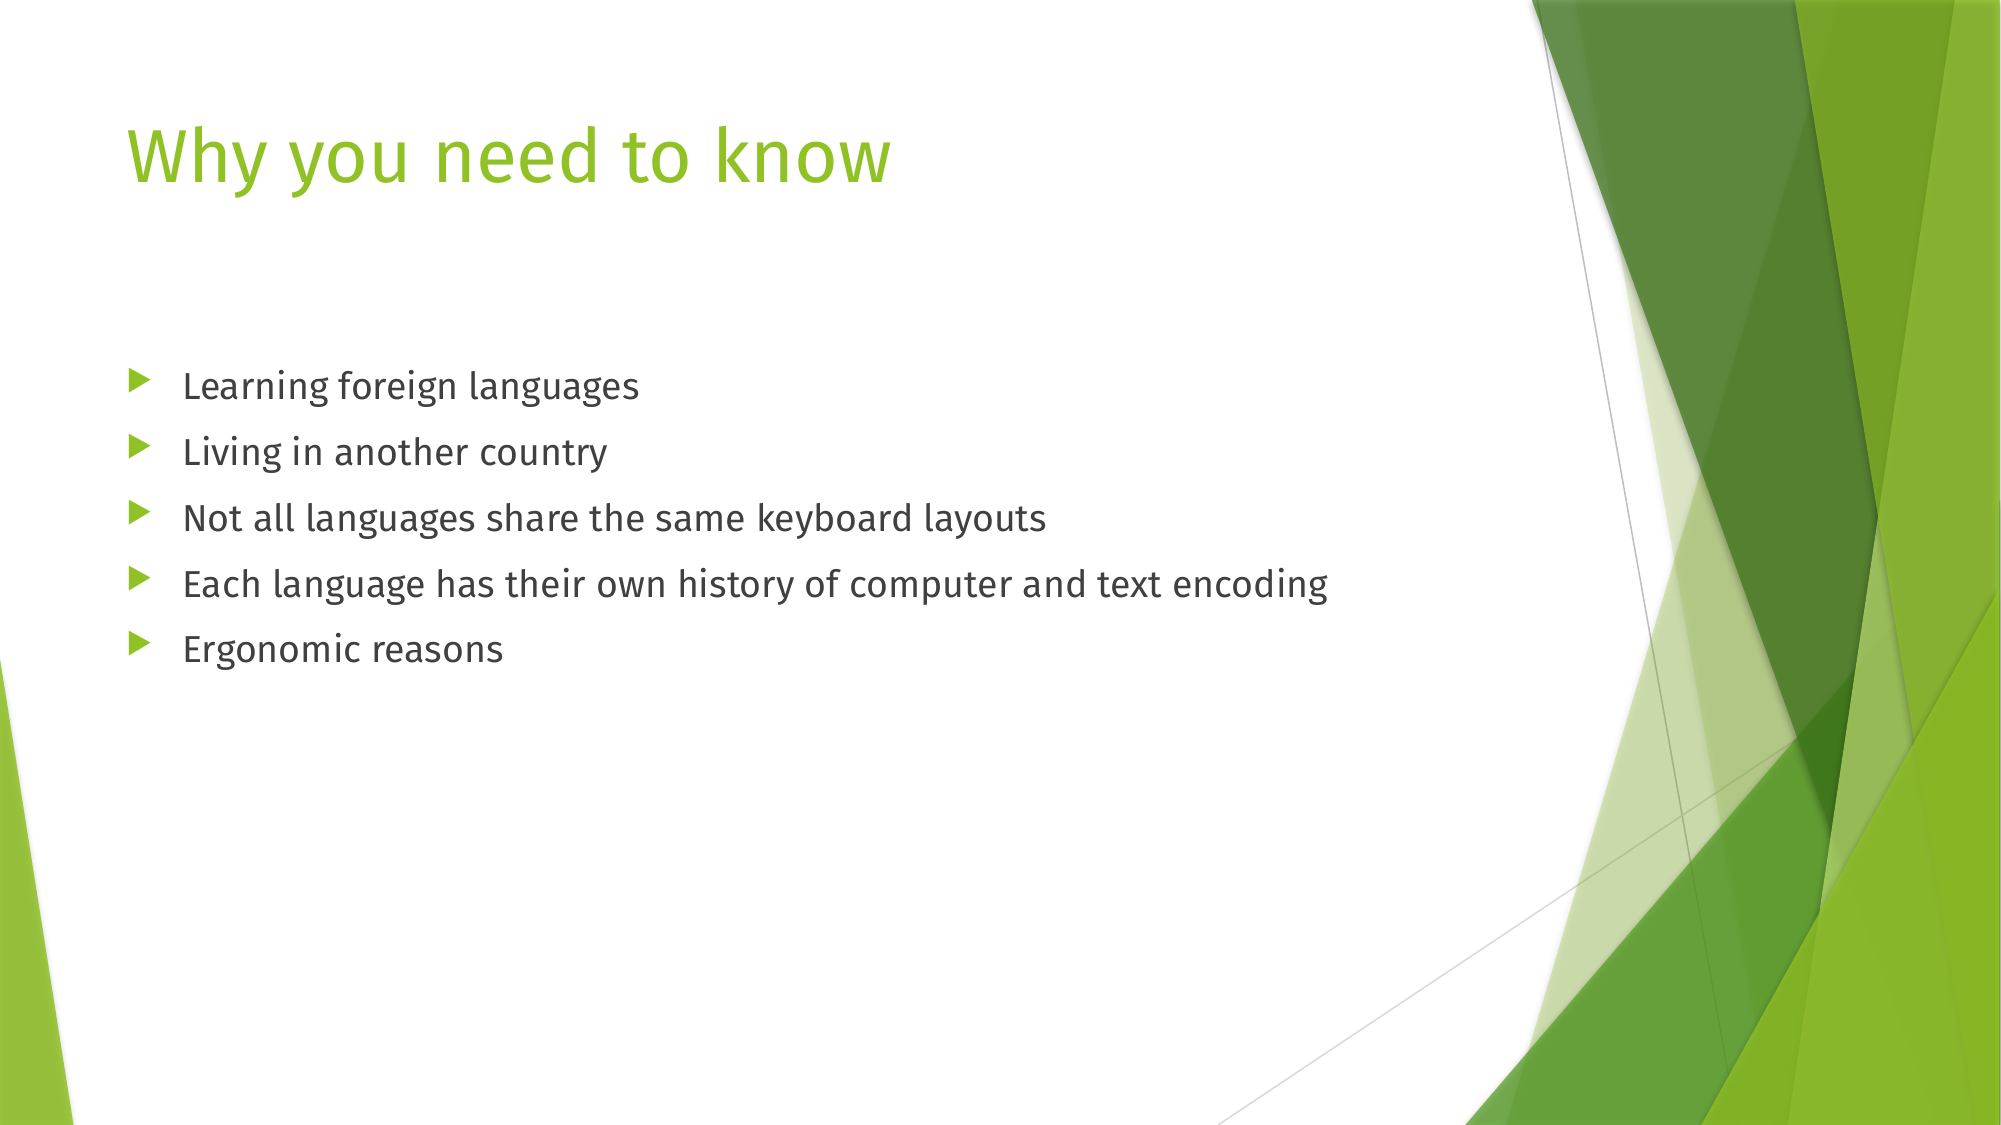

# Why you need to know
Learning foreign languages
Living in another country
Not all languages share the same keyboard layouts
Each language has their own history of computer and text encoding
Ergonomic reasons